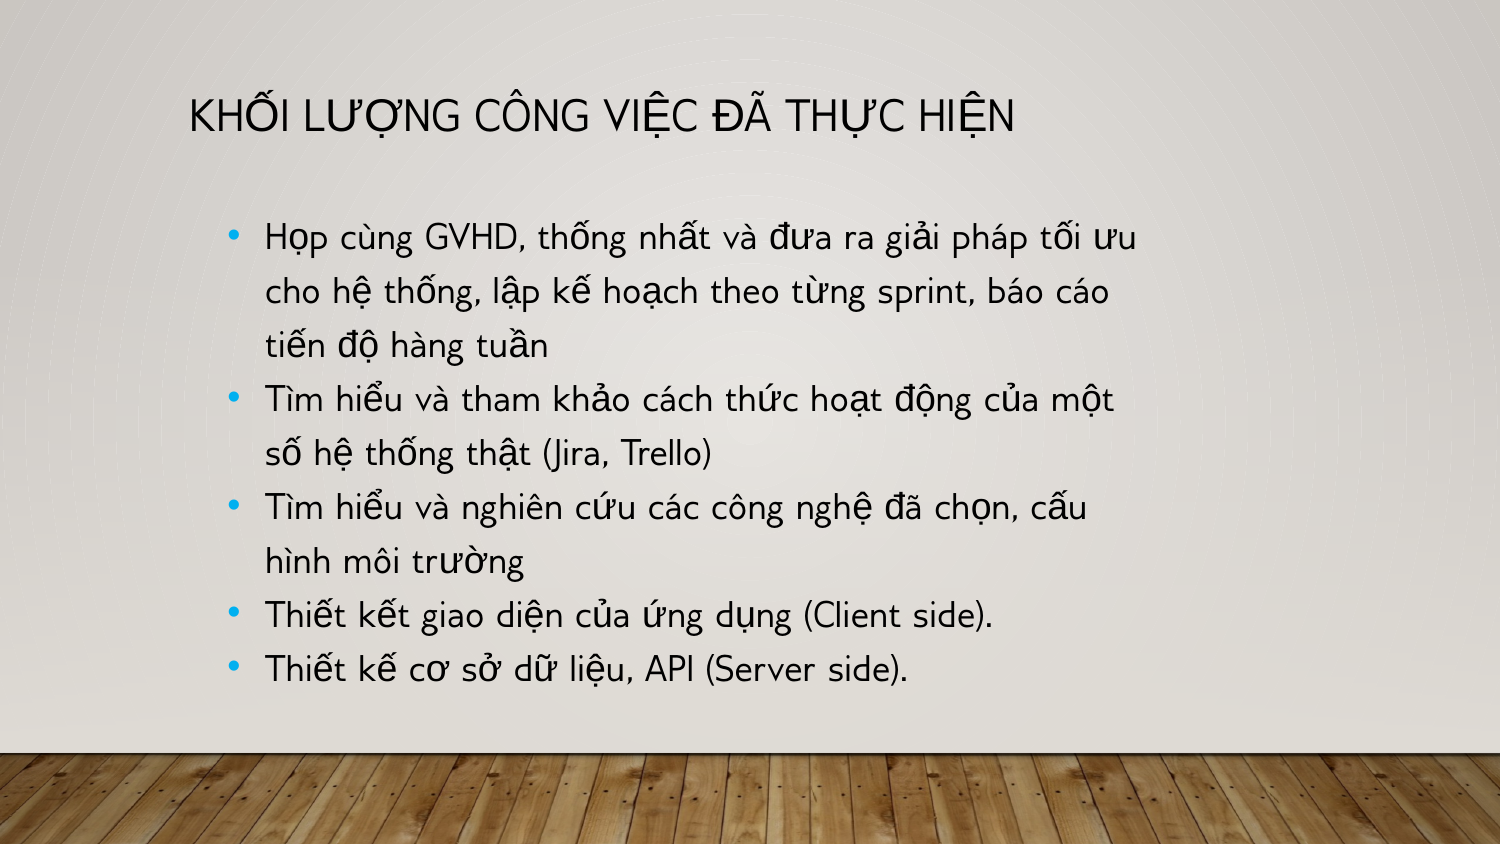

# KHỐI LƯỢNG CÔNG VIỆC ĐÃ THỰC HIỆN
Họp cùng GVHD, thống nhất và đưa ra giải pháp tối ưu cho hệ thống, lập kế hoạch theo từng sprint, báo cáo tiến độ hàng tuần
Tìm hiểu và tham khảo cách thức hoạt động của một số hệ thống thật (Jira, Trello)
Tìm hiểu và nghiên cứu các công nghệ đã chọn, cấu hình môi trường
Thiết kết giao diện của ứng dụng (Client side).
Thiết kế cơ sở dữ liệu, API (Server side).